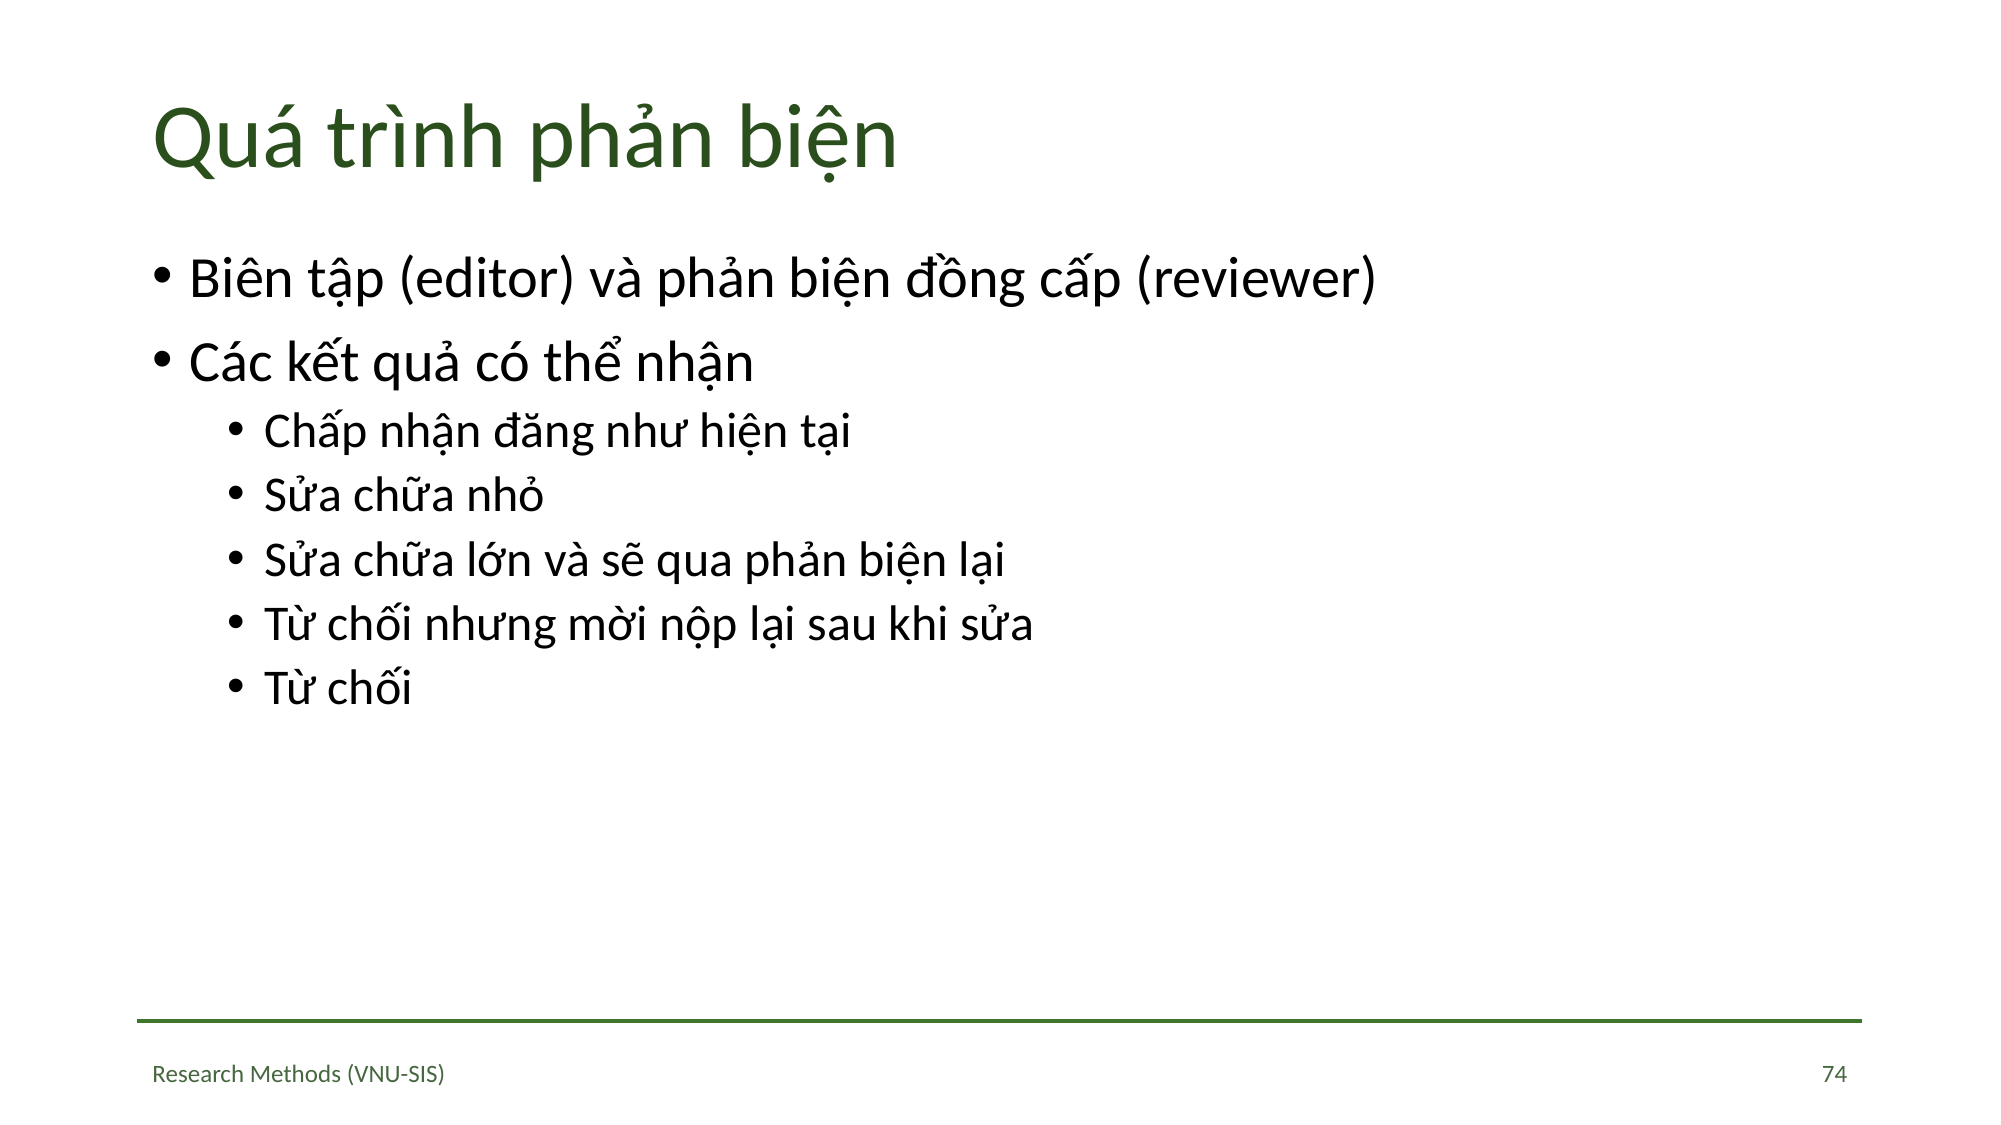

# Quá trình phản biện
Biên tập (editor) và phản biện đồng cấp (reviewer)
Các kết quả có thể nhận
Chấp nhận đăng như hiện tại
Sửa chữa nhỏ
Sửa chữa lớn và sẽ qua phản biện lại
Từ chối nhưng mời nộp lại sau khi sửa
Từ chối

74
Research Methods (VNU-SIS)